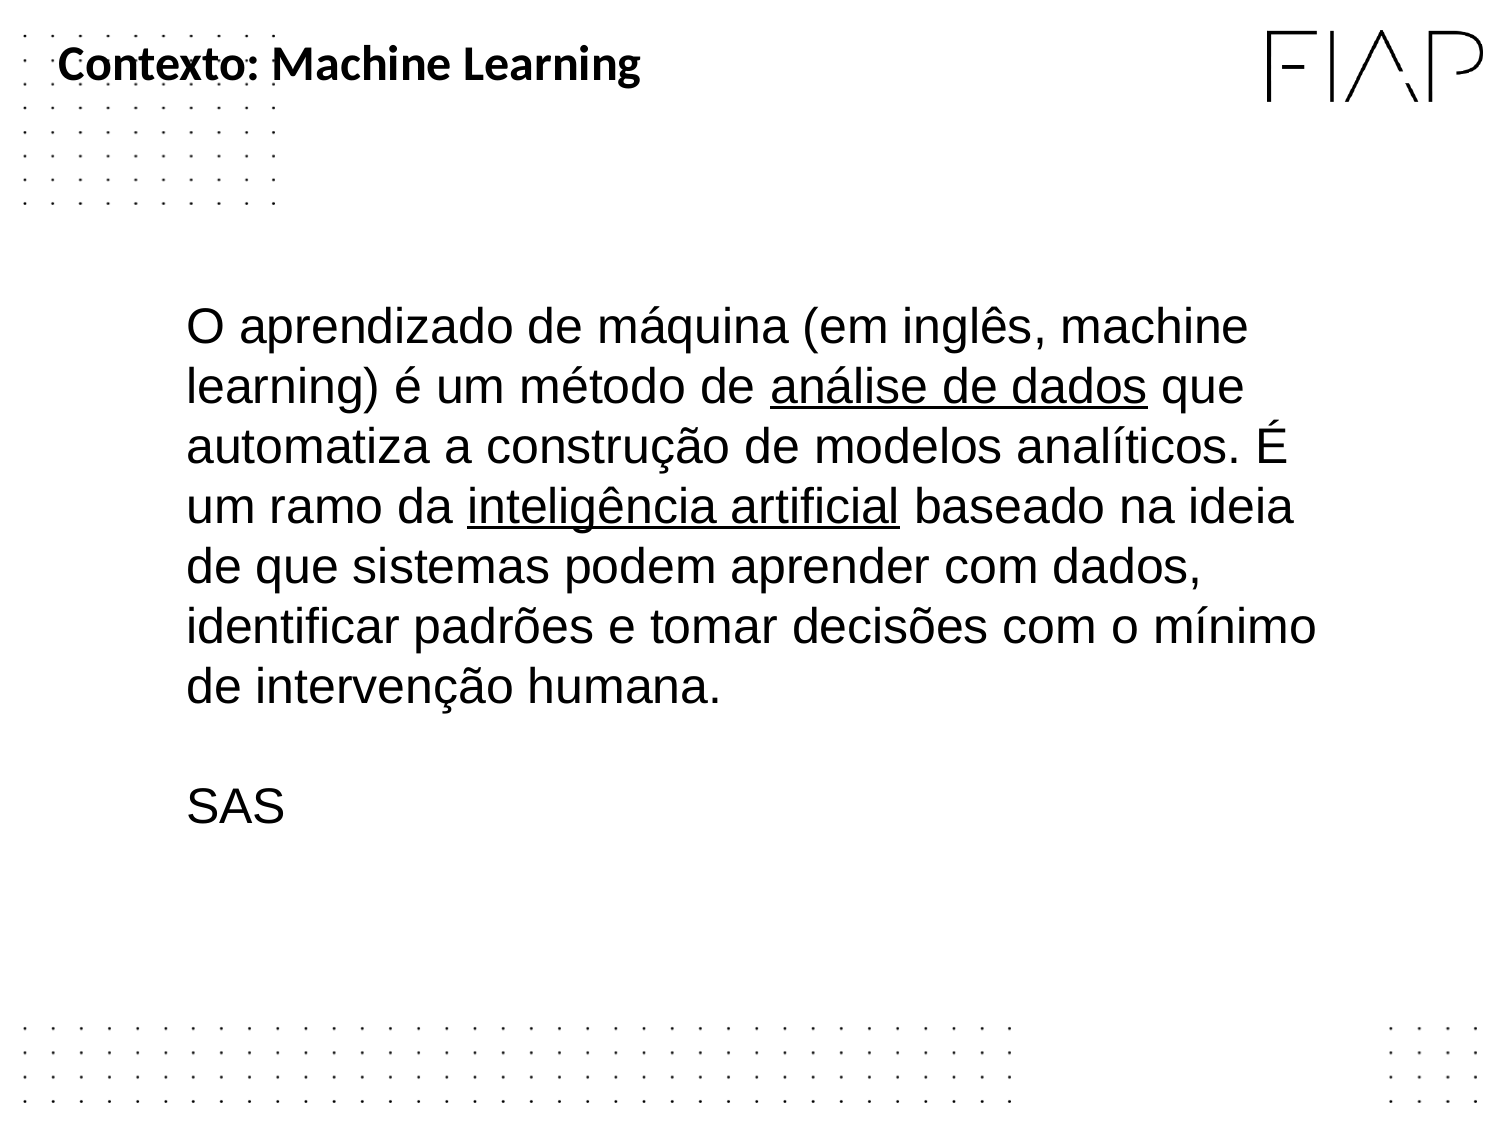

Contexto: Machine Learning
O aprendizado de máquina (em inglês, machine learning) é um método de análise de dados que automatiza a construção de modelos analíticos. É um ramo da inteligência artificial baseado na ideia de que sistemas podem aprender com dados, identificar padrões e tomar decisões com o mínimo de intervenção humana.

SAS